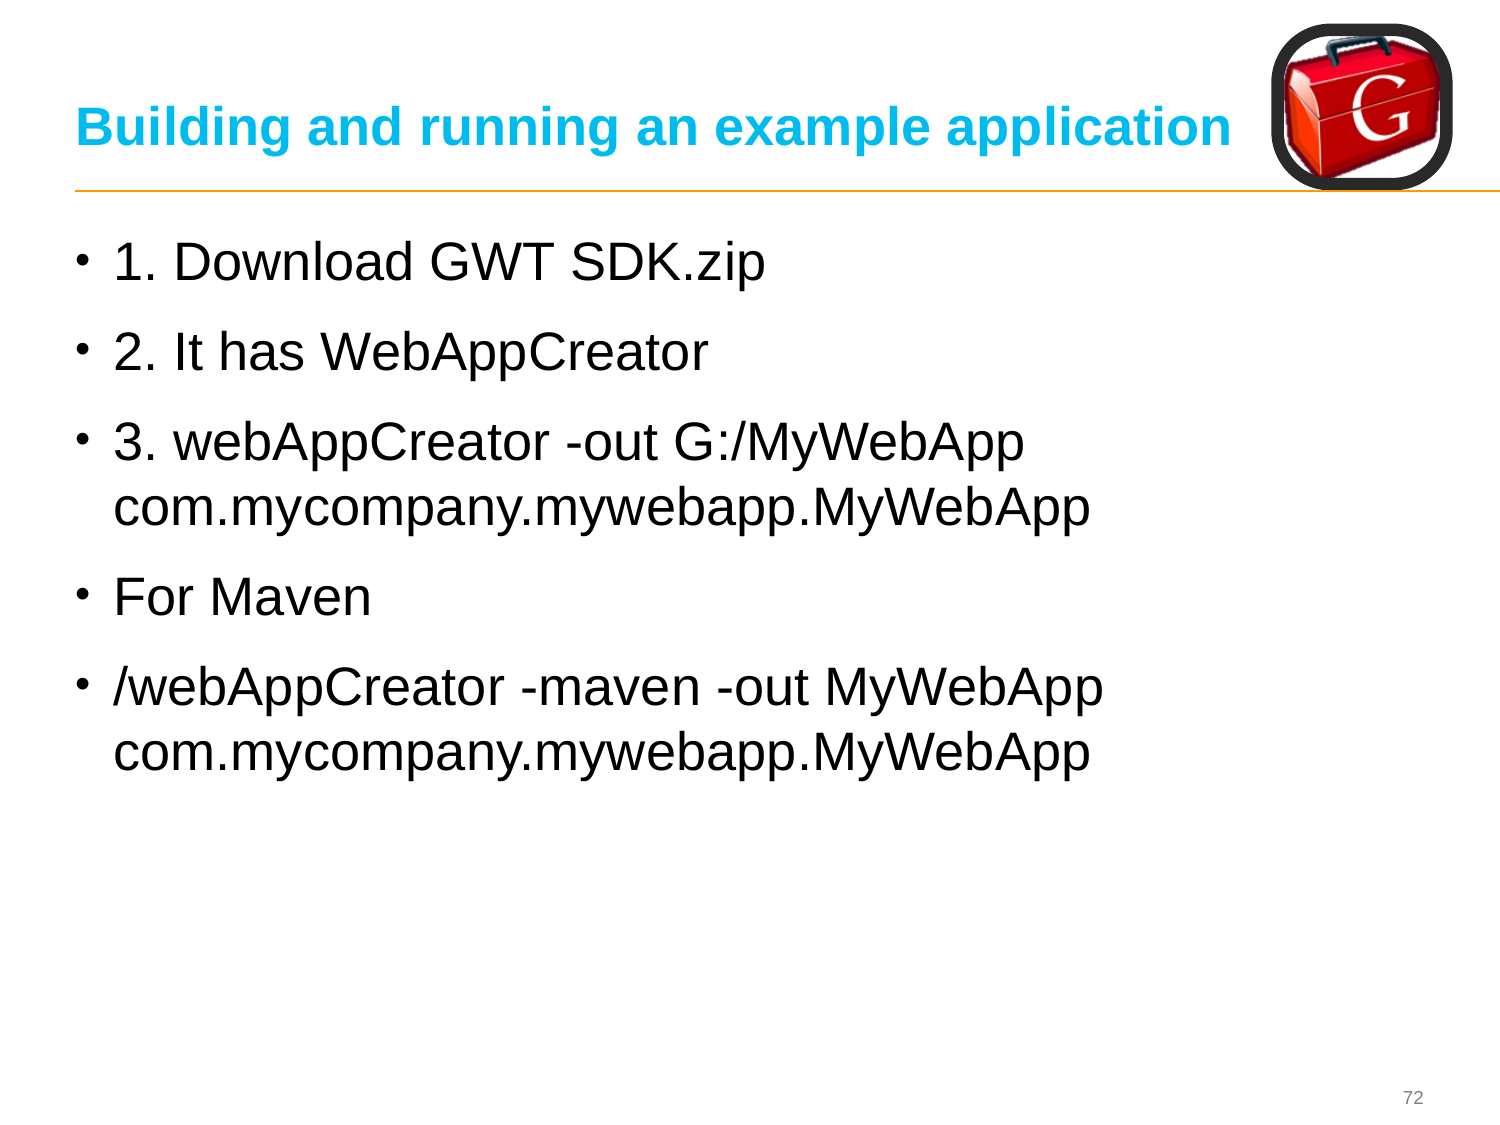

# Building and running an example application
1. Download GWT SDK.zip
2. It has WebAppCreator
3. webAppCreator -out G:/MyWebApp com.mycompany.mywebapp.MyWebApp
For Maven
/webAppCreator -maven -out MyWebApp com.mycompany.mywebapp.MyWebApp